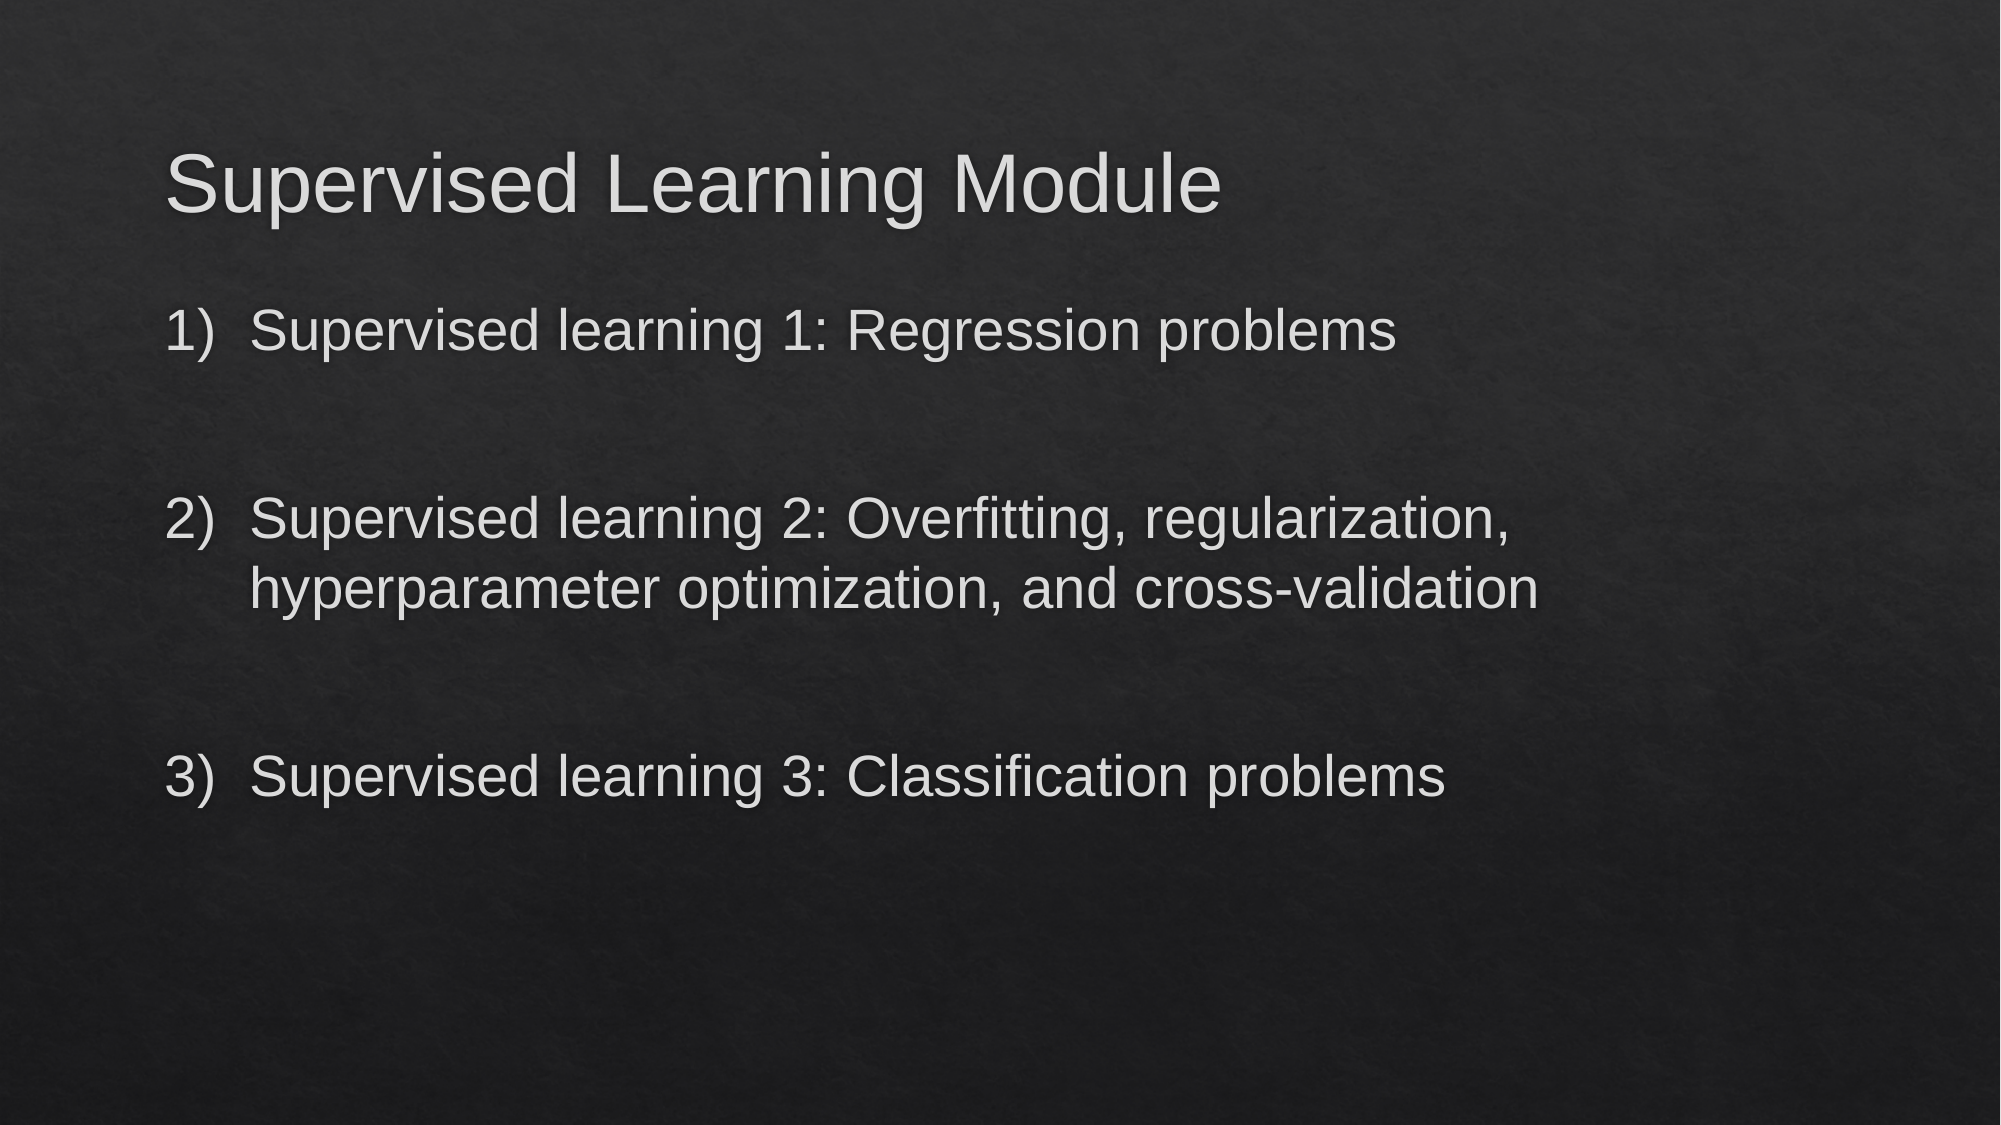

# Supervised Learning Module
Supervised learning 1: Regression problems

Supervised learning 2: Overfitting, regularization, hyperparameter optimization, and cross-validation

Supervised learning 3: Classification problems